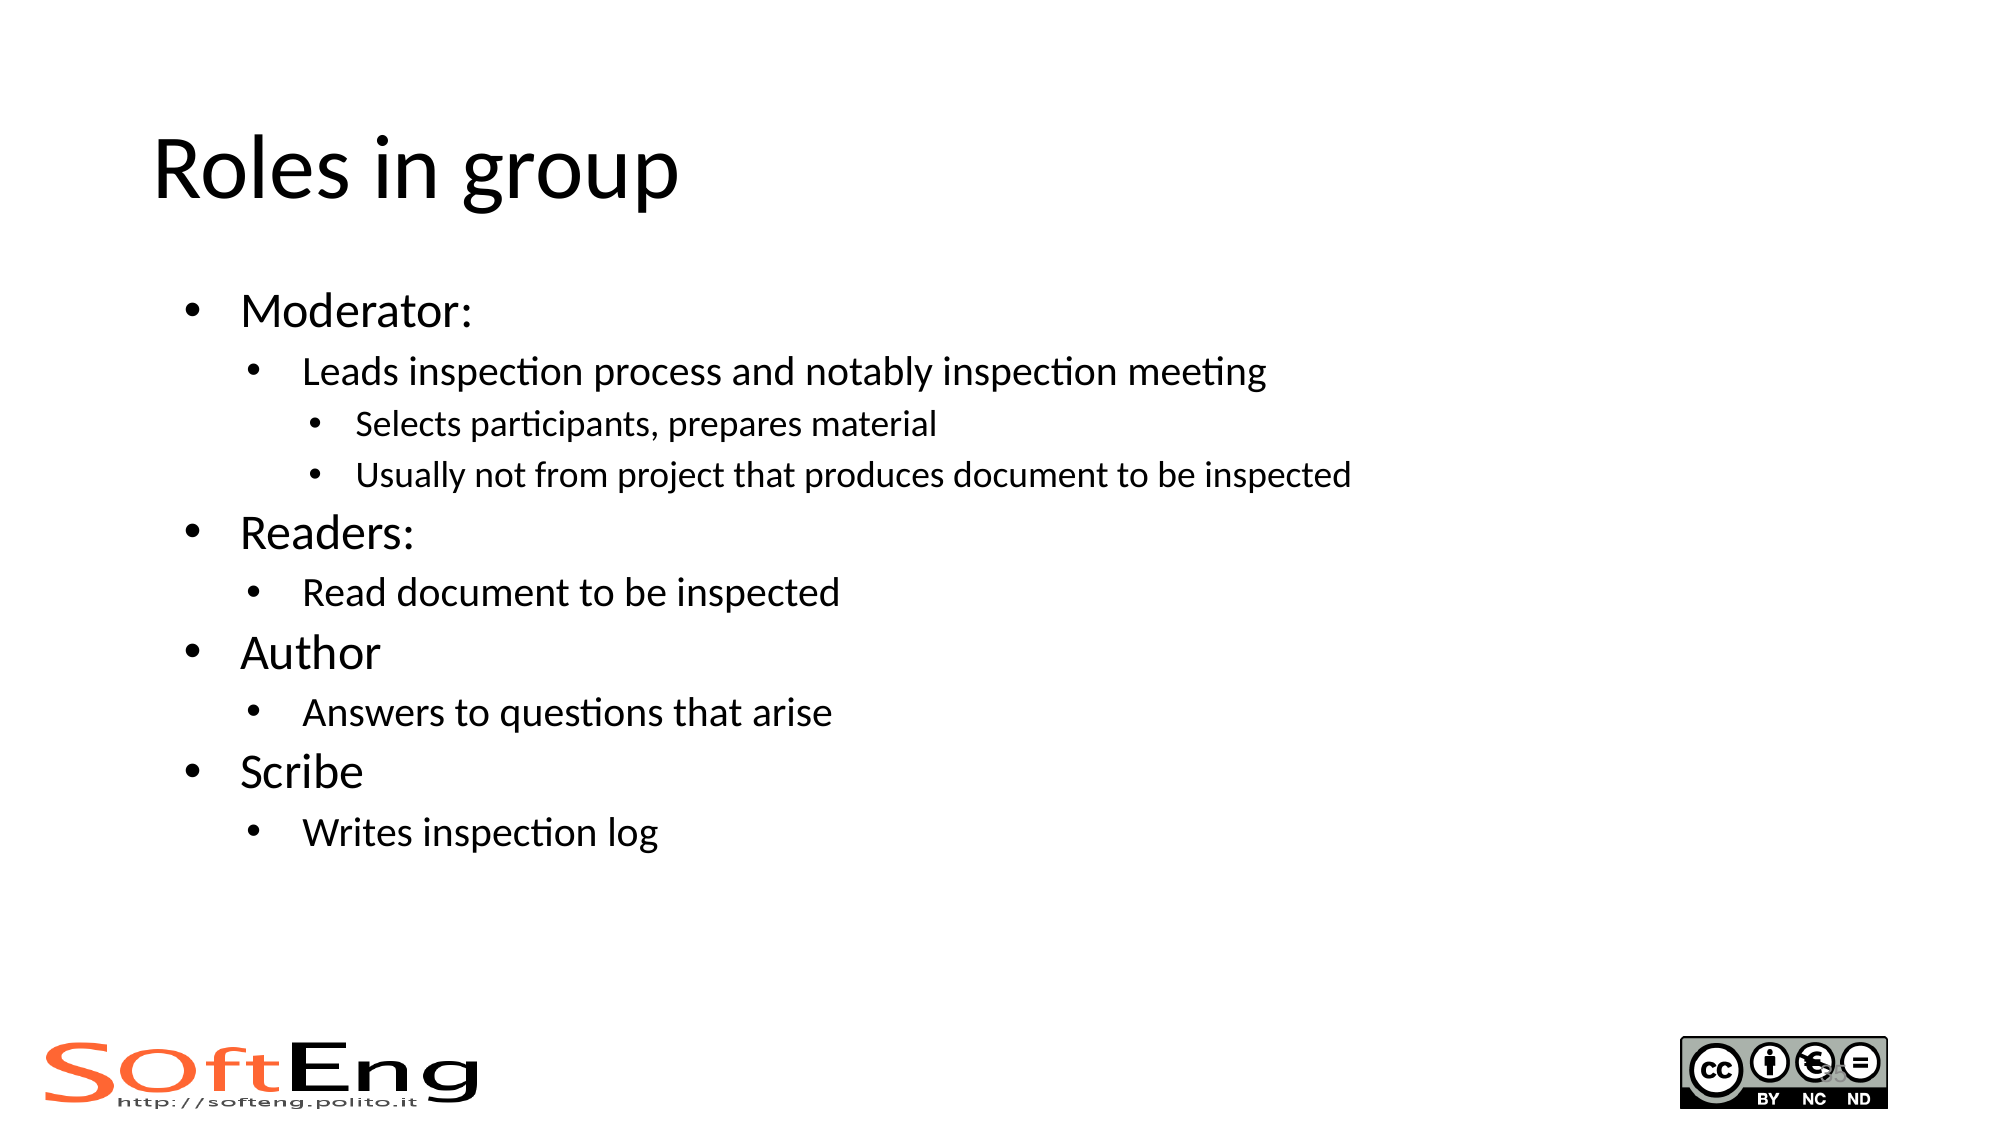

# Roles in group
Moderator:
Leads inspection process and notably inspection meeting
Selects participants, prepares material
Usually not from project that produces document to be inspected
Readers:
Read document to be inspected
Author
Answers to questions that arise
Scribe
Writes inspection log
35